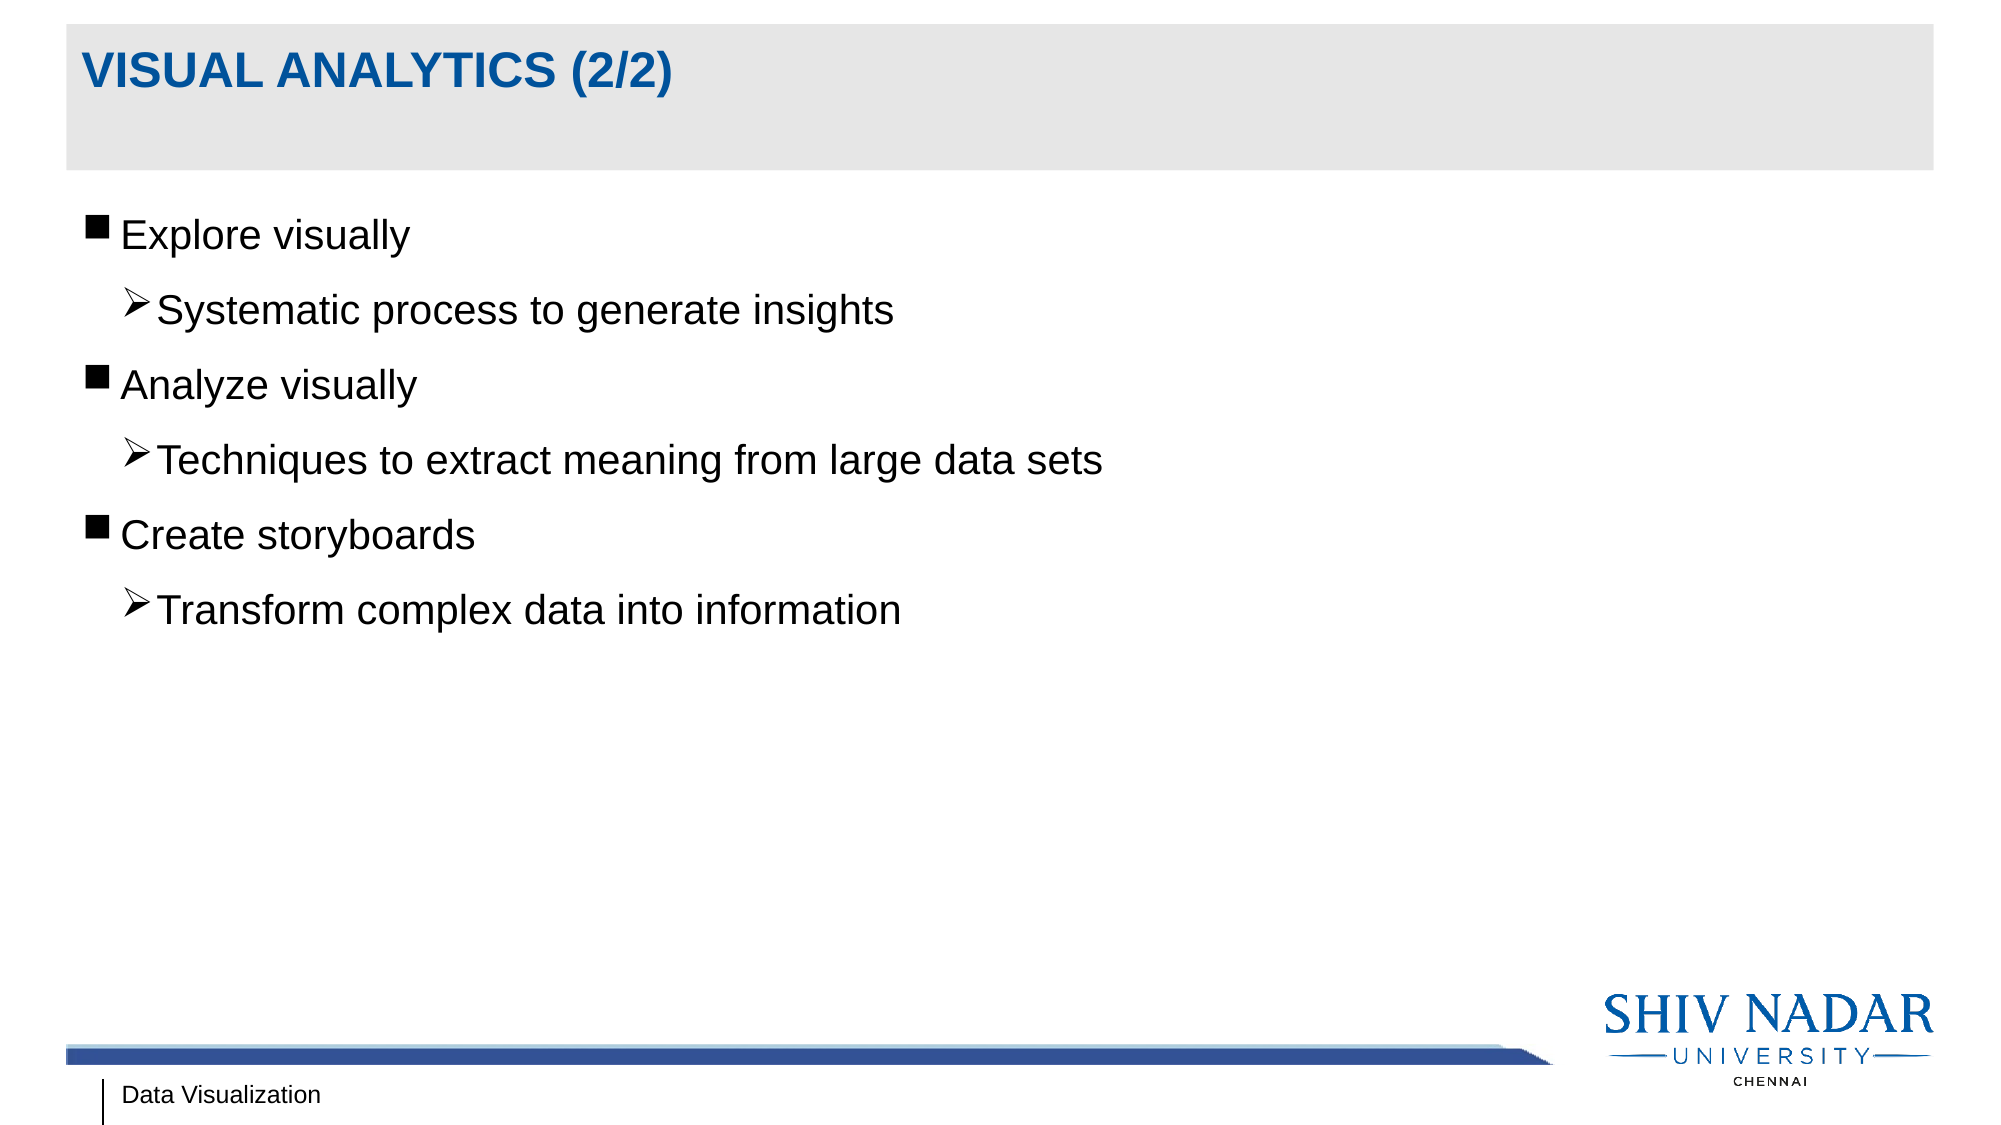

# Visual analytics (2/2)
Explore visually
Systematic process to generate insights
Analyze visually
Techniques to extract meaning from large data sets
Create storyboards
Transform complex data into information